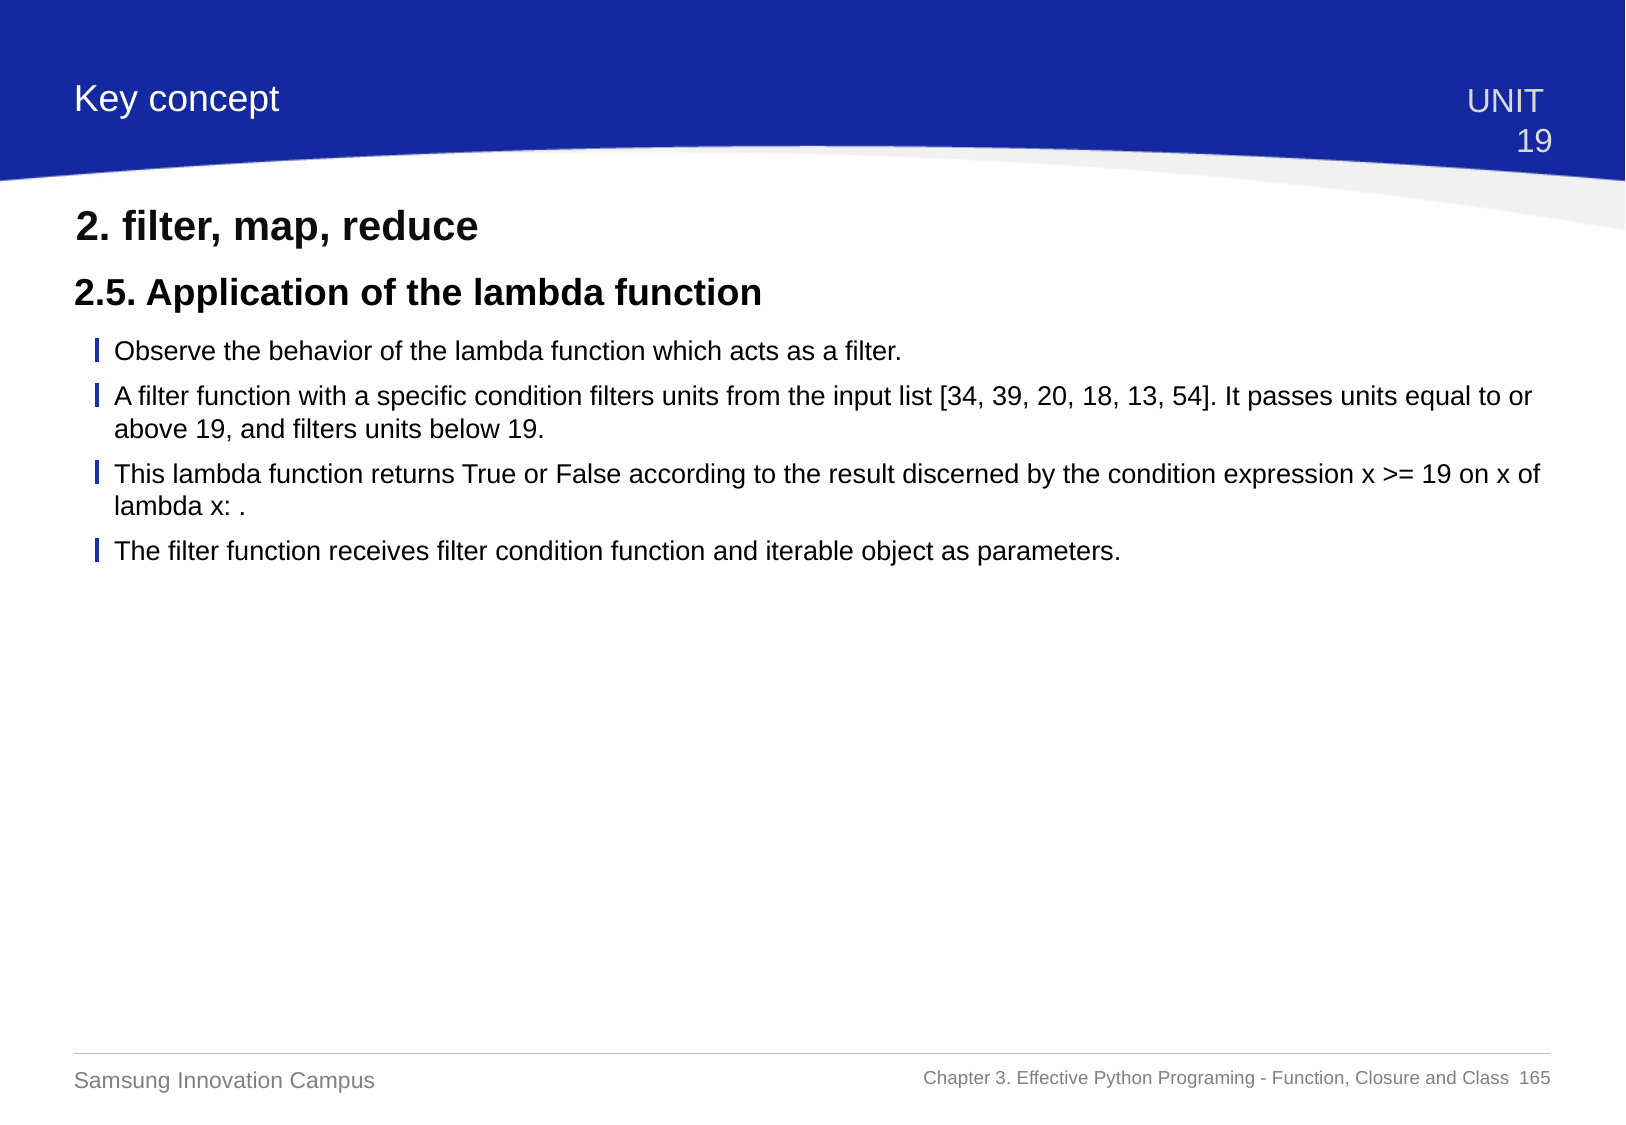

Key concept
UNIT  19
2. filter, map, reduce
2.5. Application of the lambda function
Observe the behavior of the lambda function which acts as a filter.
A filter function with a specific condition filters units from the input list [34, 39, 20, 18, 13, 54]. It passes units equal to or above 19, and filters units below 19.
This lambda function returns True or False according to the result discerned by the condition expression x >= 19 on x of lambda x: .
The filter function receives filter condition function and iterable object as parameters.